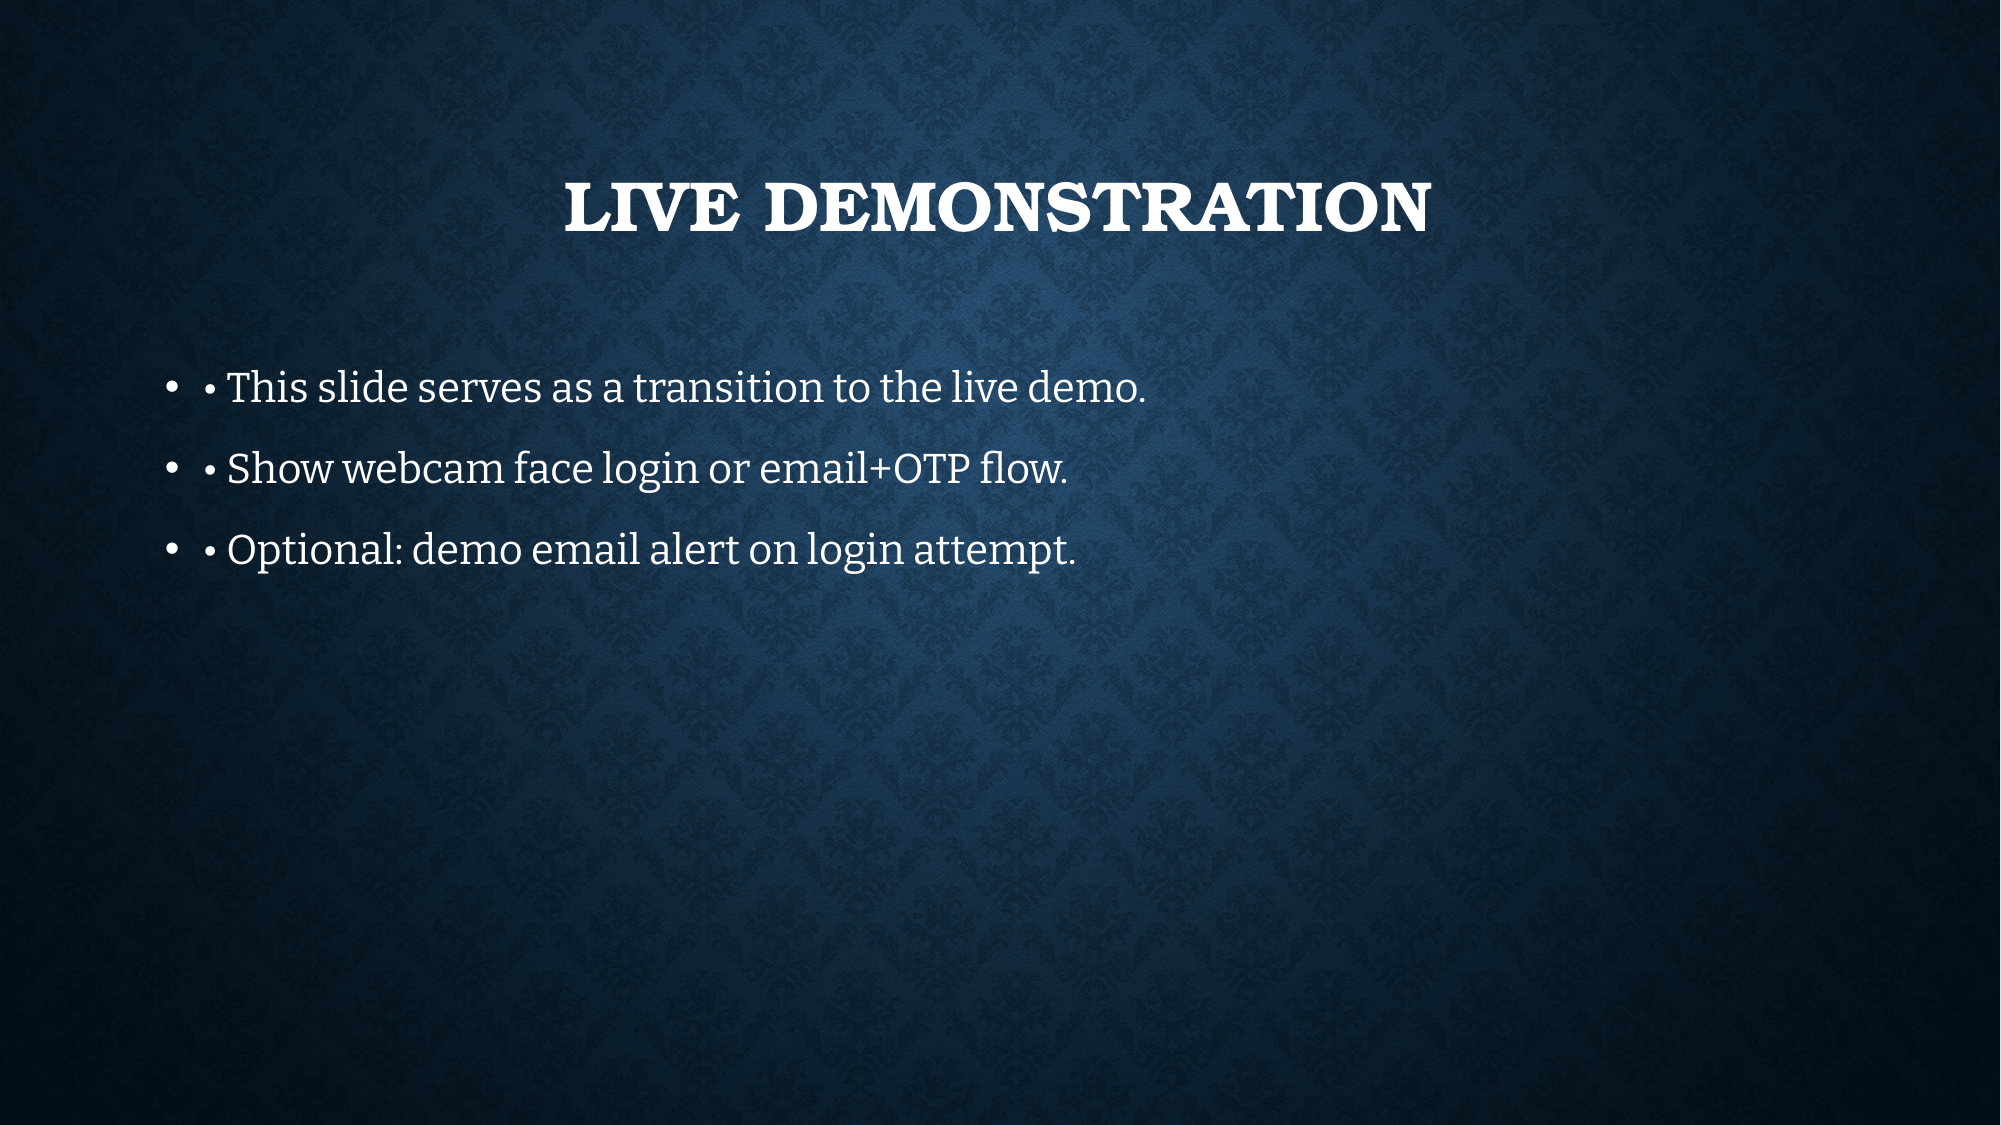

# Live Demonstration
• This slide serves as a transition to the live demo.
• Show webcam face login or email+OTP flow.
• Optional: demo email alert on login attempt.